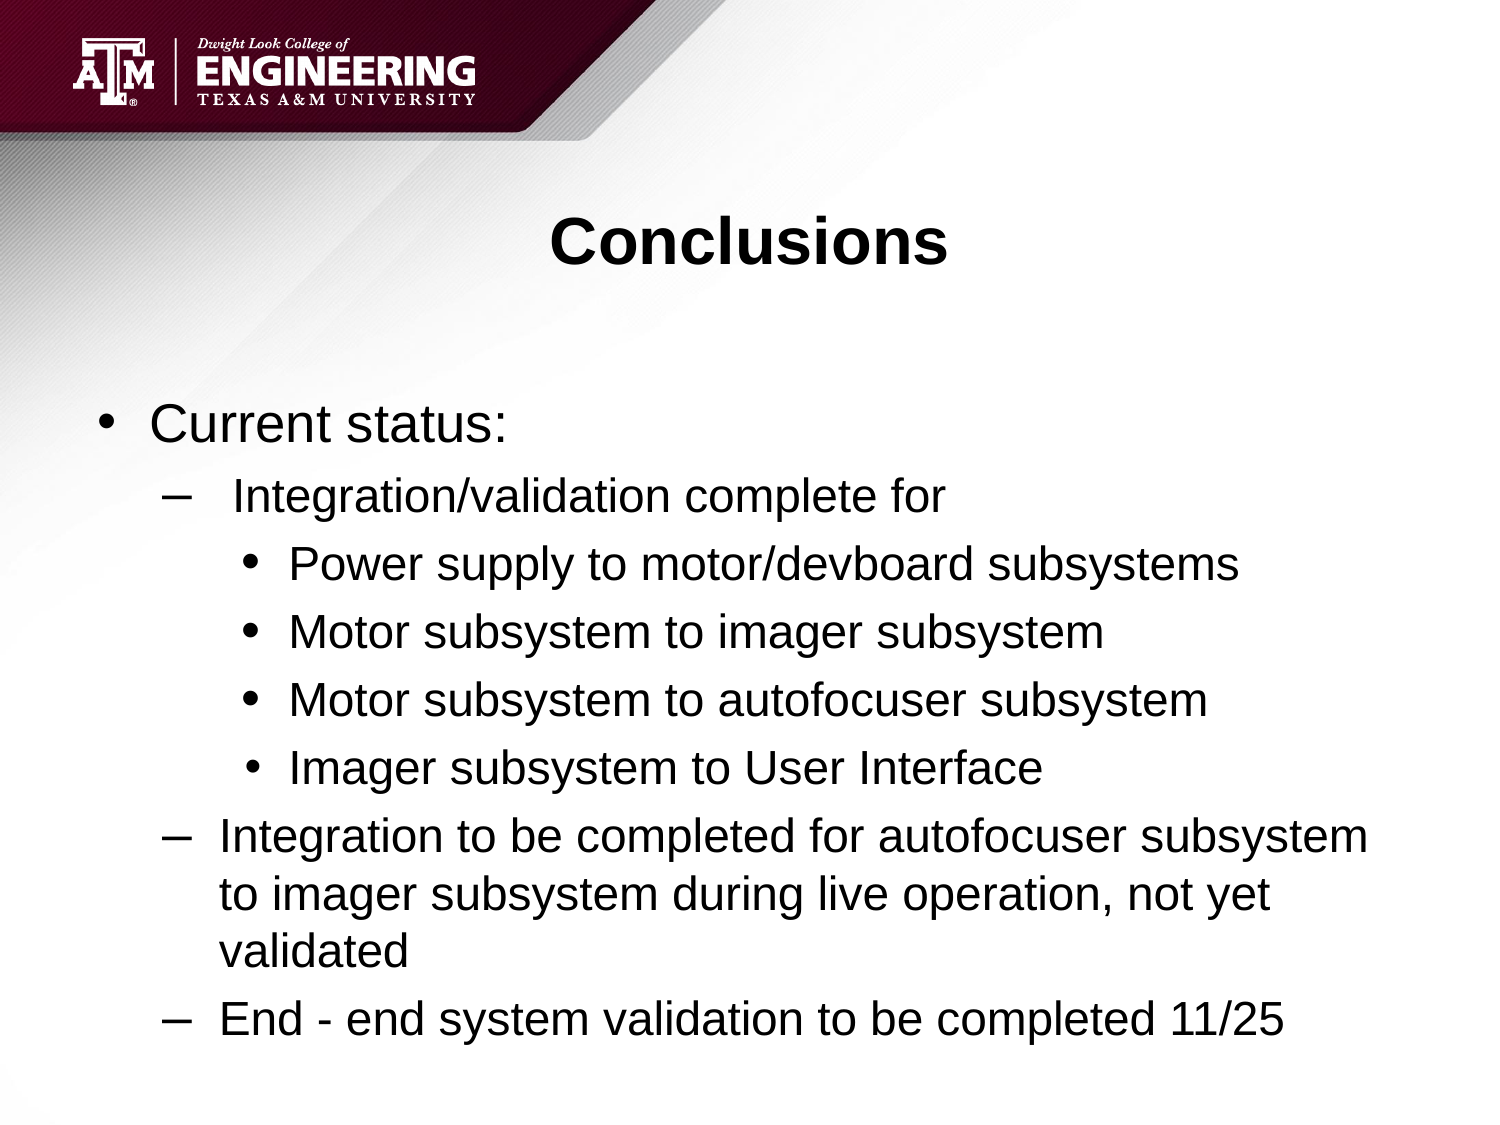

# Conclusions

Current status:
 Integration/validation complete for
Power supply to motor/devboard subsystems
Motor subsystem to imager subsystem
Motor subsystem to autofocuser subsystem
Imager subsystem to User Interface
Integration to be completed for autofocuser subsystem to imager subsystem during live operation, not yet validated
End - end system validation to be completed 11/25